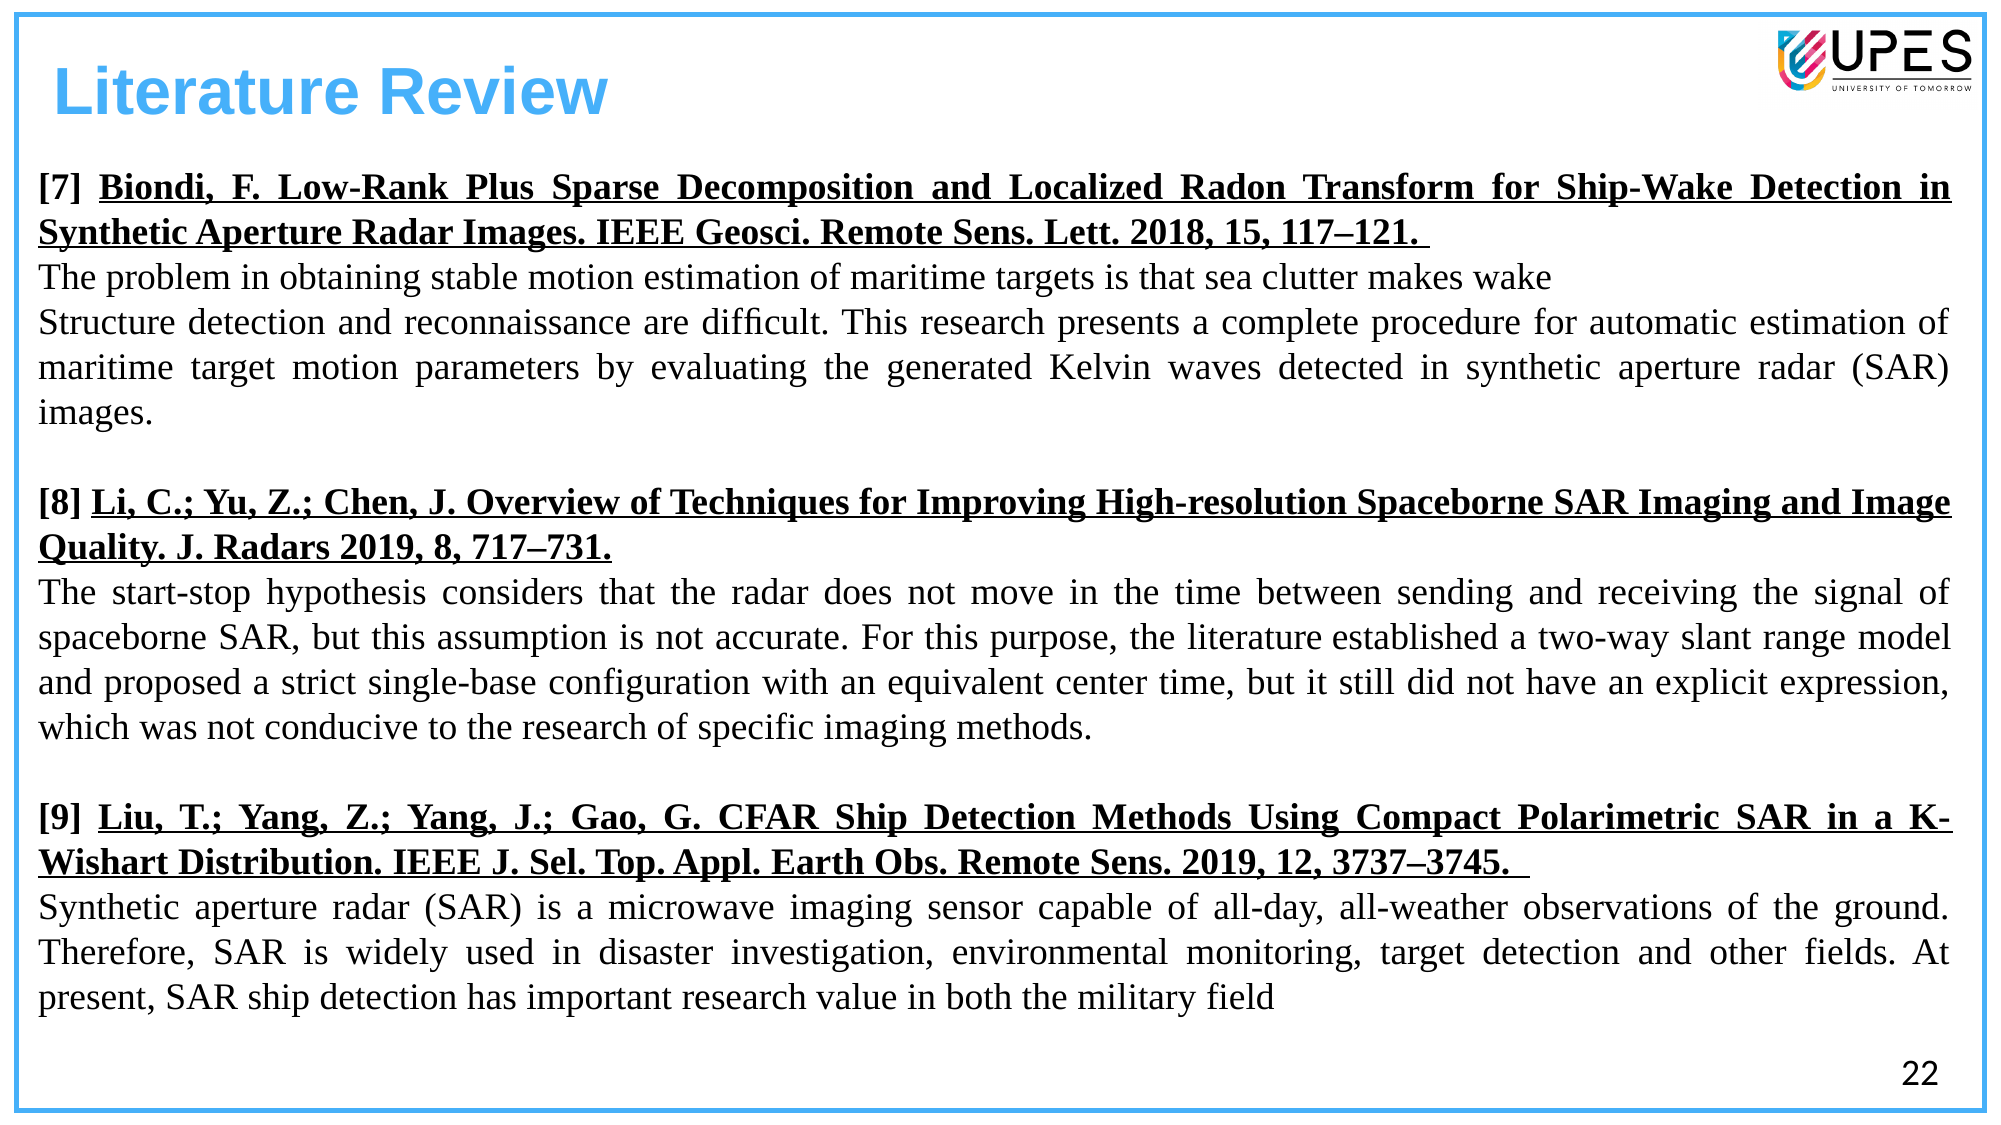

Literature Review
[7] Biondi, F. Low-Rank Plus Sparse Decomposition and Localized Radon Transform for Ship-Wake Detection in Synthetic Aperture Radar Images. IEEE Geosci. Remote Sens. Lett. 2018, 15, 117–121.
The problem in obtaining stable motion estimation of maritime targets is that sea clutter makes wake
Structure detection and reconnaissance are difﬁcult. This research presents a complete procedure for automatic estimation of maritime target motion parameters by evaluating the generated Kelvin waves detected in synthetic aperture radar (SAR) images.

[8] Li, C.; Yu, Z.; Chen, J. Overview of Techniques for Improving High-resolution Spaceborne SAR Imaging and Image Quality. J. Radars 2019, 8, 717–731.
The start-stop hypothesis considers that the radar does not move in the time between sending and receiving the signal of spaceborne SAR, but this assumption is not accurate. For this purpose, the literature established a two-way slant range model and proposed a strict single-base configuration with an equivalent center time, but it still did not have an explicit expression, which was not conducive to the research of specific imaging methods.

[9] Liu, T.; Yang, Z.; Yang, J.; Gao, G. CFAR Ship Detection Methods Using Compact Polarimetric SAR in a K-Wishart Distribution. IEEE J. Sel. Top. Appl. Earth Obs. Remote Sens. 2019, 12, 3737–3745.
Synthetic aperture radar (SAR) is a microwave imaging sensor capable of all-day, all-weather observations of the ground. Therefore, SAR is widely used in disaster investigation, environmental monitoring, target detection and other fields. At present, SAR ship detection has important research value in both the military field

22